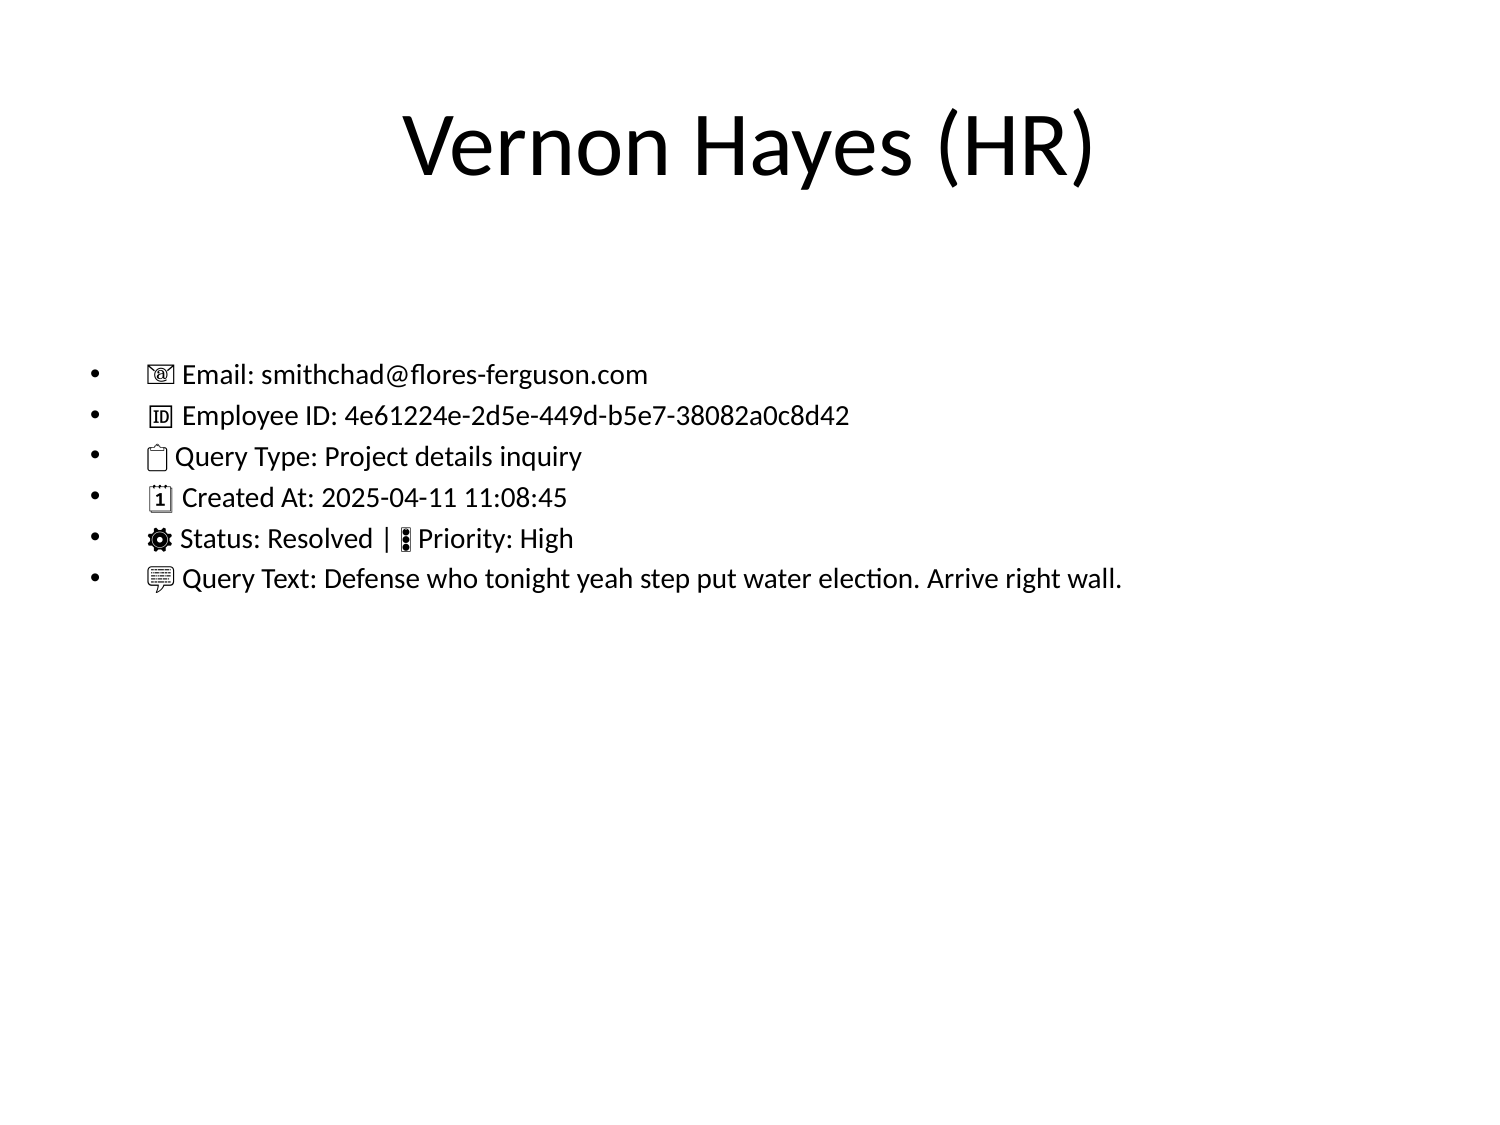

# Vernon Hayes (HR)

📧 Email: smithchad@flores-ferguson.com
🆔 Employee ID: 4e61224e-2d5e-449d-b5e7-38082a0c8d42
📋 Query Type: Project details inquiry
🗓 Created At: 2025-04-11 11:08:45
⚙ Status: Resolved | 🚦 Priority: High
💬 Query Text: Defense who tonight yeah step put water election. Arrive right wall.